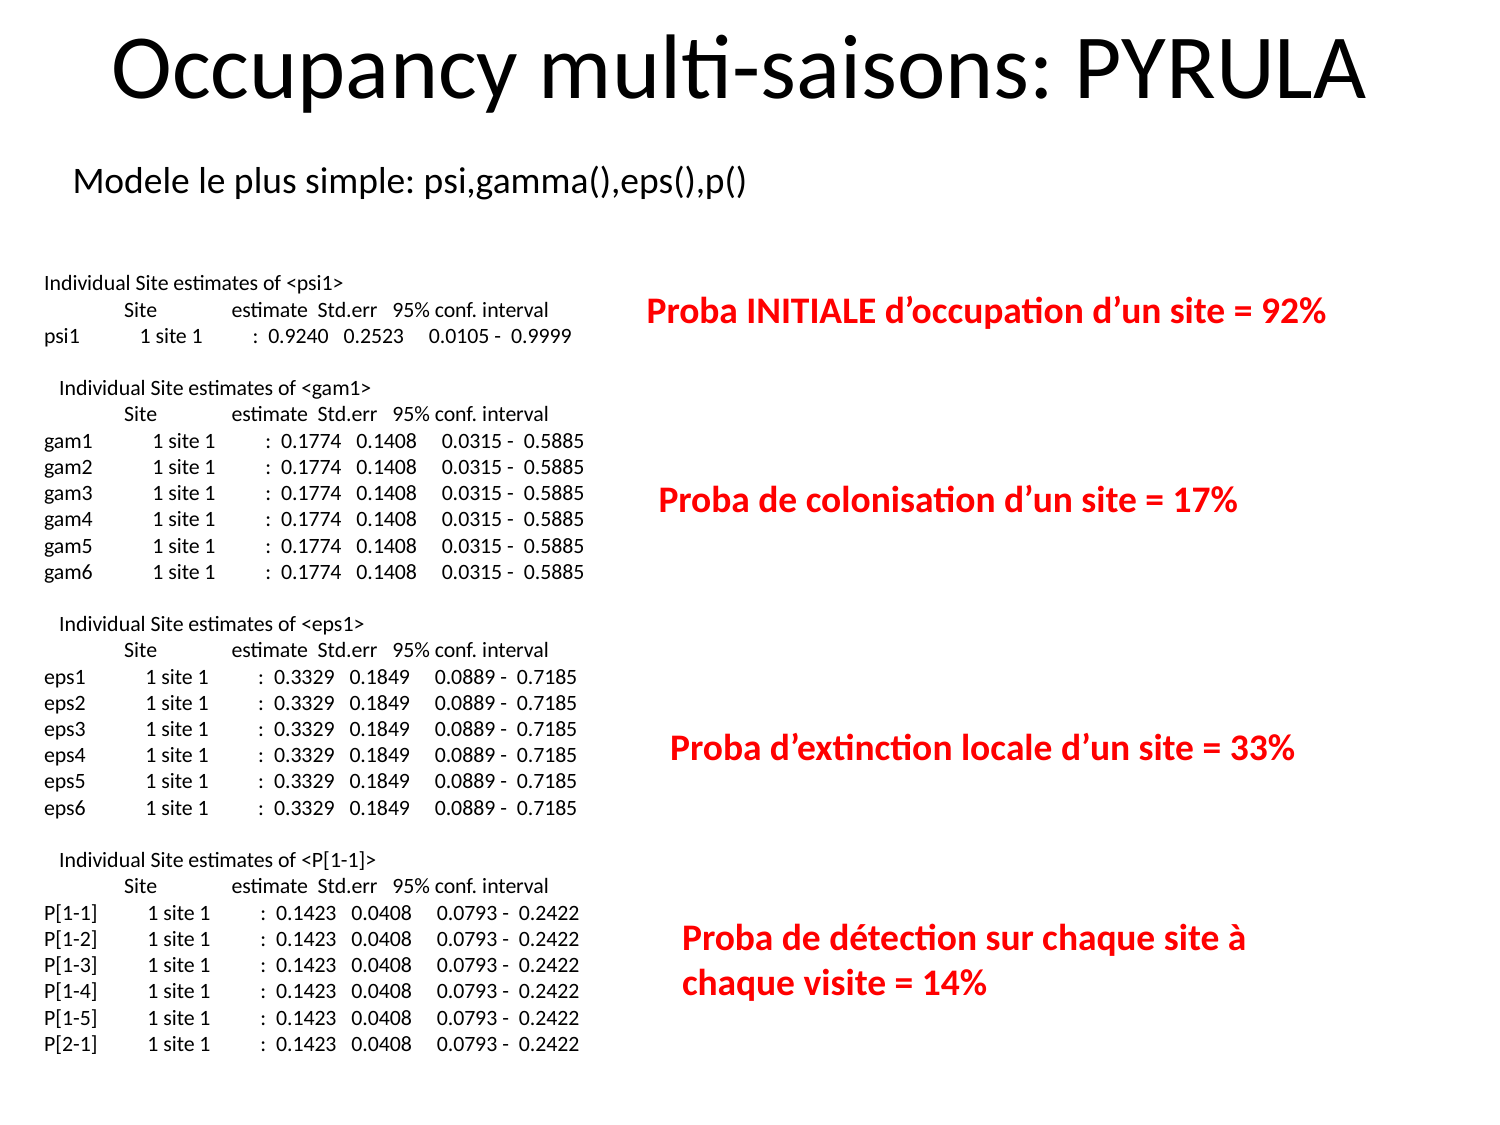

Occupancy multi-saisons: PYRULA
Modele le plus simple: psi,gamma(),eps(),p()
Individual Site estimates of <psi1>
                Site               estimate  Std.err   95% conf. interval
psi1            1 site 1          :  0.9240   0.2523     0.0105 -  0.9999

   Individual Site estimates of <gam1>
                Site               estimate  Std.err   95% conf. interval
gam1            1 site 1          :  0.1774   0.1408     0.0315 -  0.5885
gam2            1 site 1          :  0.1774   0.1408     0.0315 -  0.5885
gam3            1 site 1          :  0.1774   0.1408     0.0315 -  0.5885
gam4            1 site 1          :  0.1774   0.1408     0.0315 -  0.5885
gam5            1 site 1          :  0.1774   0.1408     0.0315 -  0.5885
gam6            1 site 1          :  0.1774   0.1408     0.0315 -  0.5885

   Individual Site estimates of <eps1>
                Site               estimate  Std.err   95% conf. interval
eps1            1 site 1          :  0.3329   0.1849     0.0889 -  0.7185
eps2            1 site 1          :  0.3329   0.1849     0.0889 -  0.7185
eps3            1 site 1          :  0.3329   0.1849     0.0889 -  0.7185
eps4            1 site 1          :  0.3329   0.1849     0.0889 -  0.7185
eps5            1 site 1          :  0.3329   0.1849     0.0889 -  0.7185
eps6            1 site 1          :  0.3329   0.1849     0.0889 -  0.7185

   Individual Site estimates of <P[1-1]>
                Site               estimate  Std.err   95% conf. interval
P[1-1]          1 site 1          :  0.1423   0.0408     0.0793 -  0.2422
P[1-2]          1 site 1          :  0.1423   0.0408     0.0793 -  0.2422
P[1-3]          1 site 1          :  0.1423   0.0408     0.0793 -  0.2422
P[1-4]          1 site 1          :  0.1423   0.0408     0.0793 -  0.2422
P[1-5]          1 site 1          :  0.1423   0.0408     0.0793 -  0.2422
P[2-1]          1 site 1          :  0.1423   0.0408     0.0793 -  0.2422
Proba INITIALE d’occupation d’un site = 92%
Proba de colonisation d’un site = 17%
Proba d’extinction locale d’un site = 33%
Proba de détection sur chaque site à chaque visite = 14%